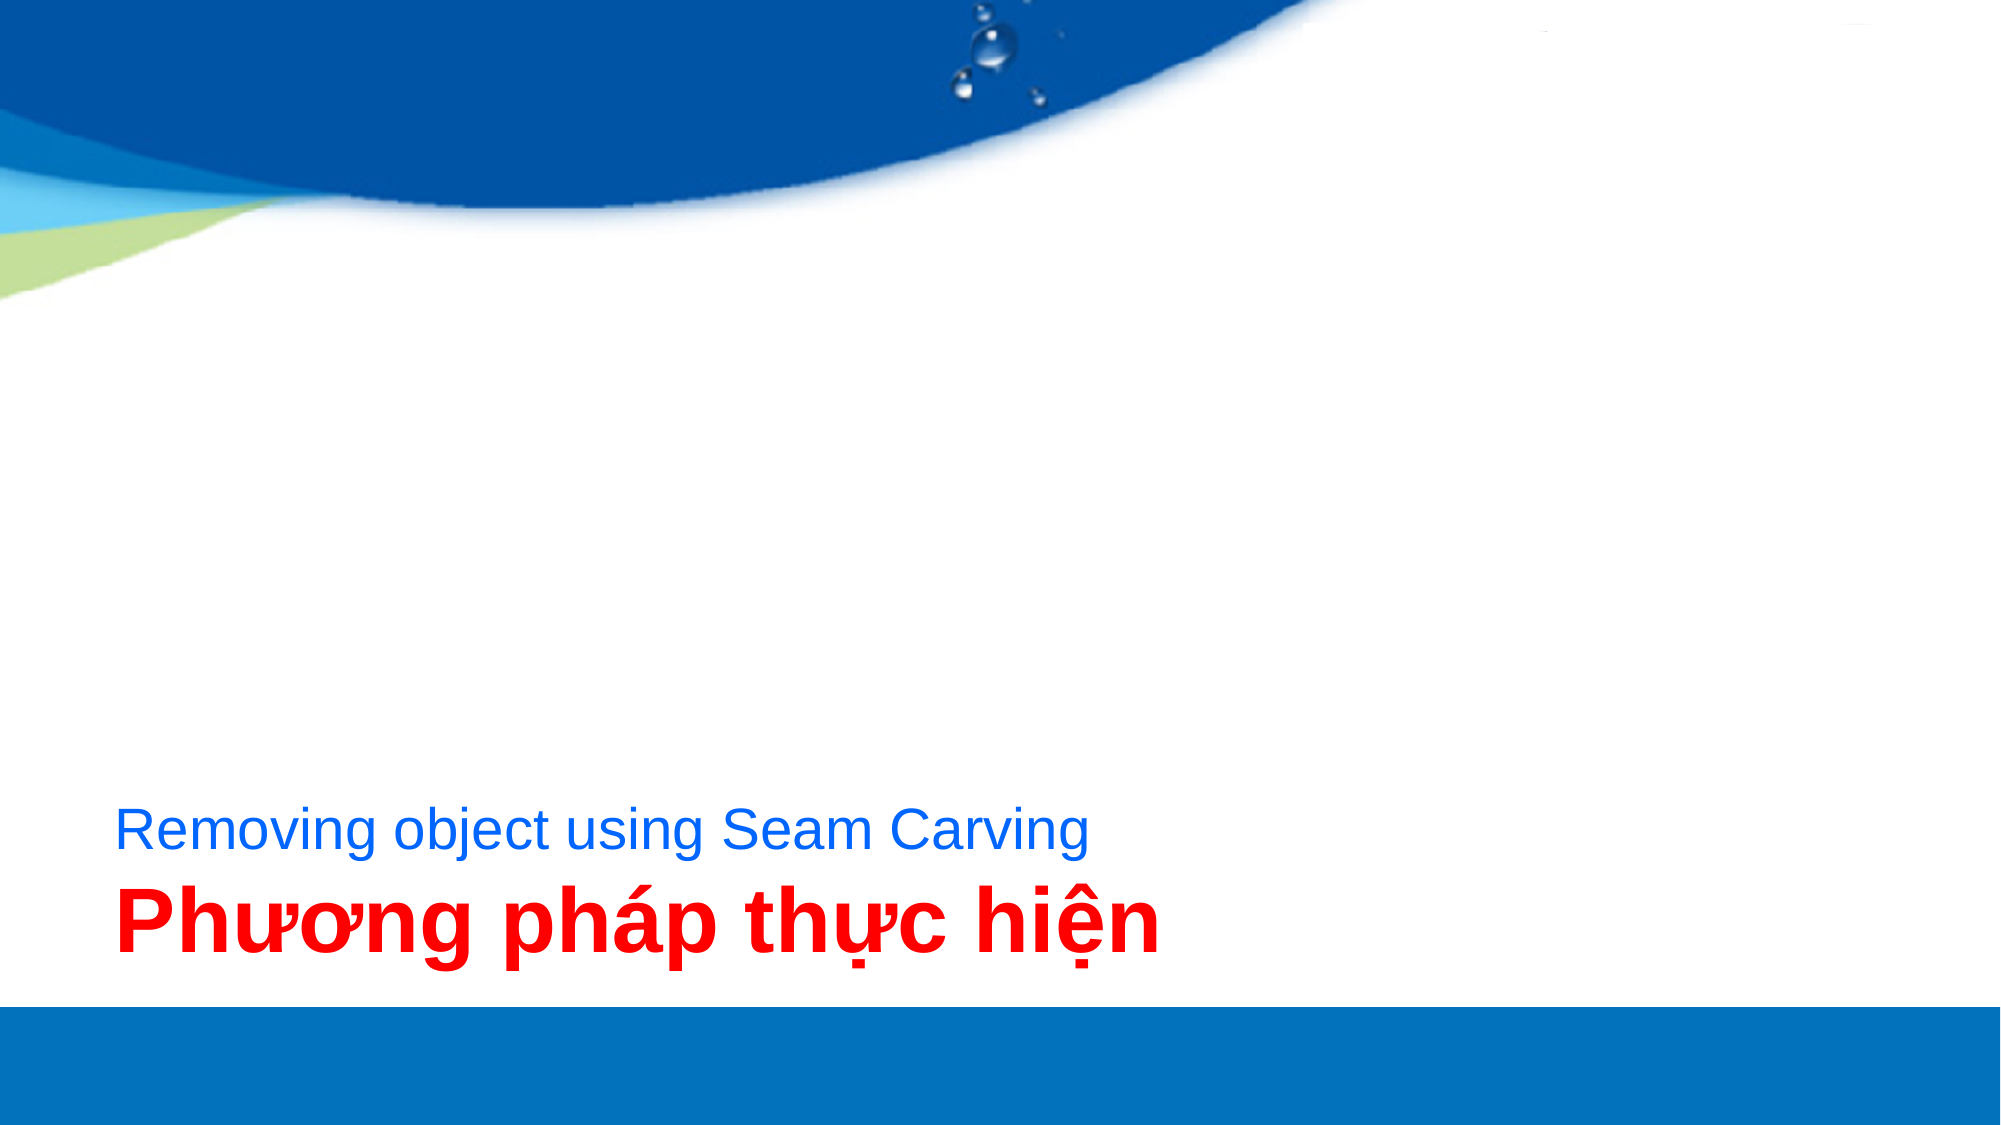

Removing object using Seam Carving
Phương pháp thực hiện